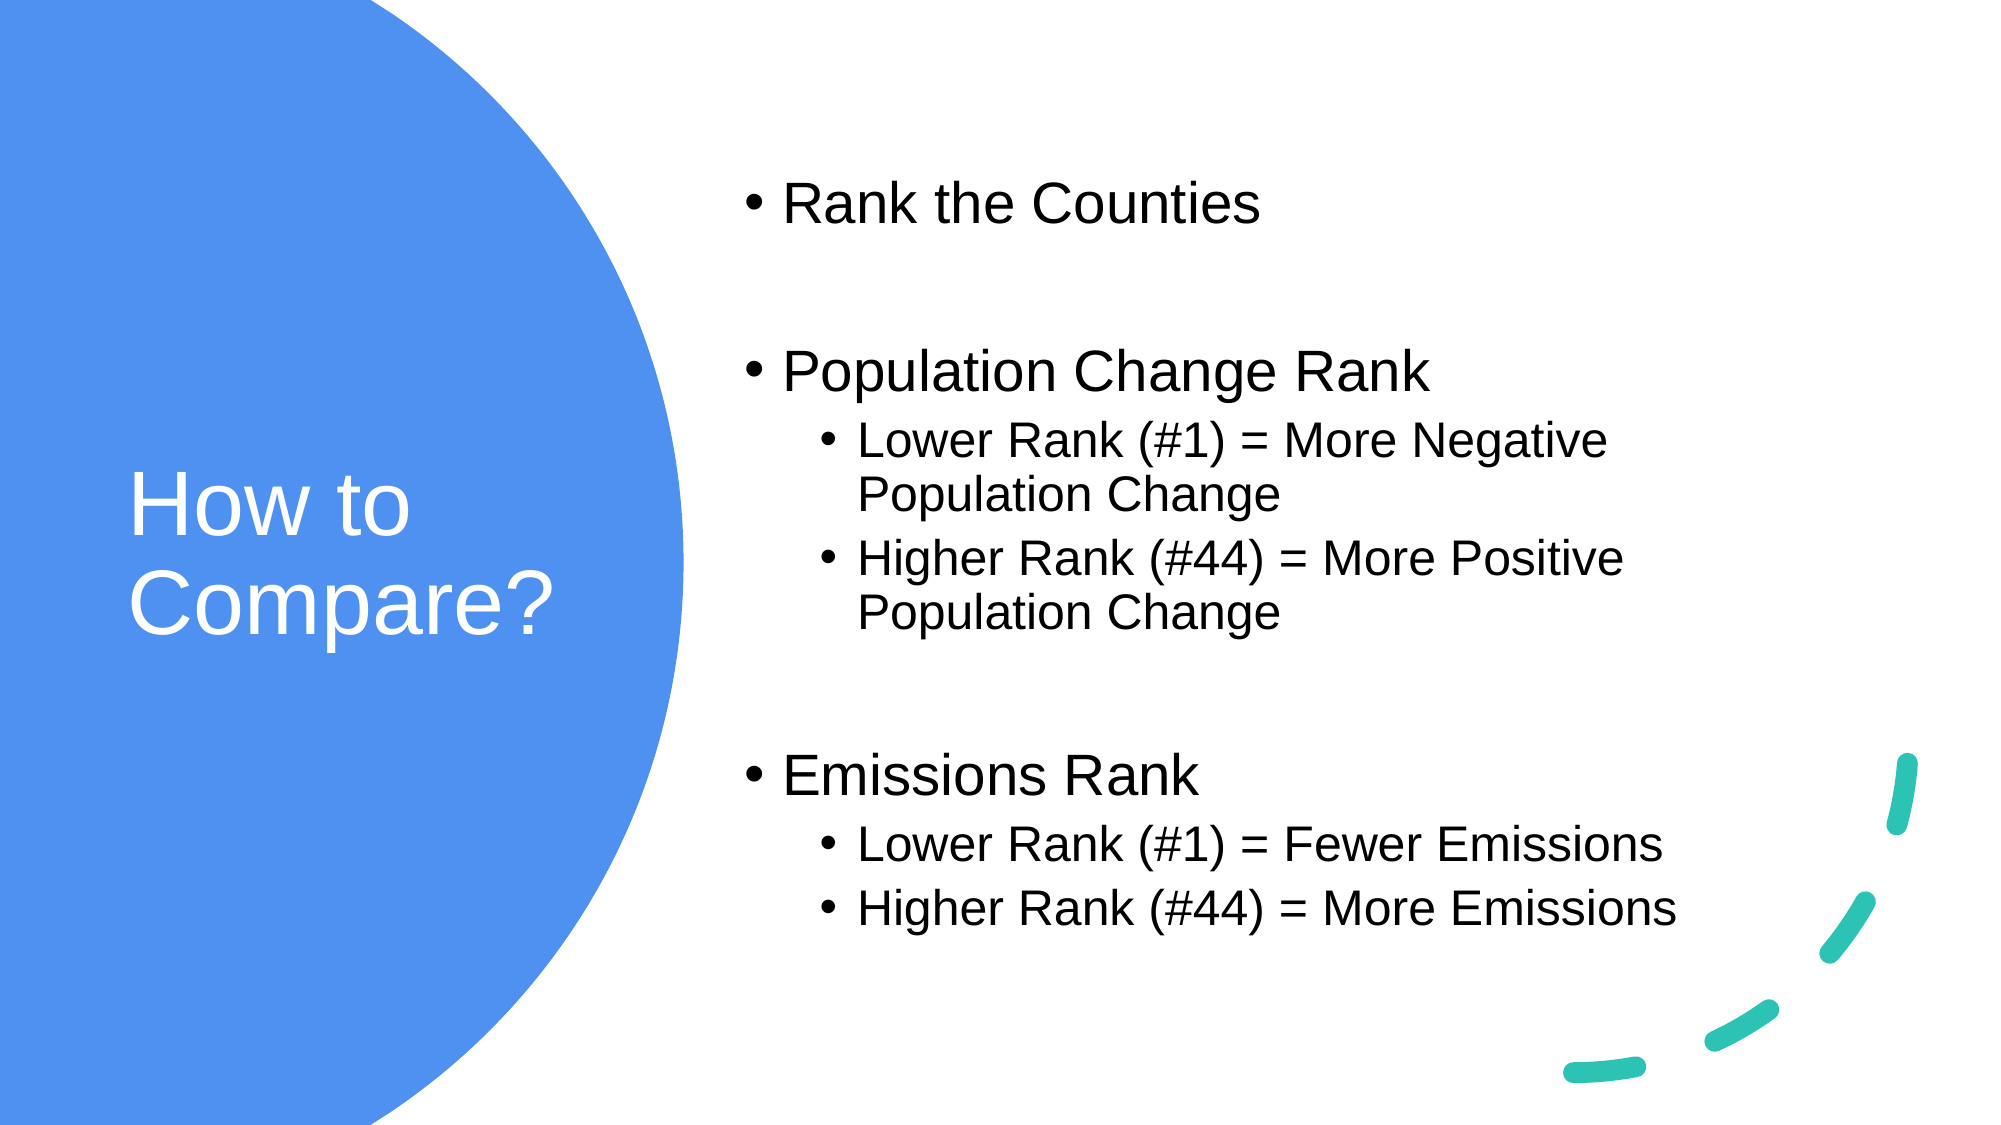

Rank the Counties

Population Change Rank
Lower Rank (#1) = More Negative Population Change
Higher Rank (#44) = More Positive Population Change

Emissions Rank
Lower Rank (#1) = Fewer Emissions
Higher Rank (#44) = More Emissions
# How to Compare?